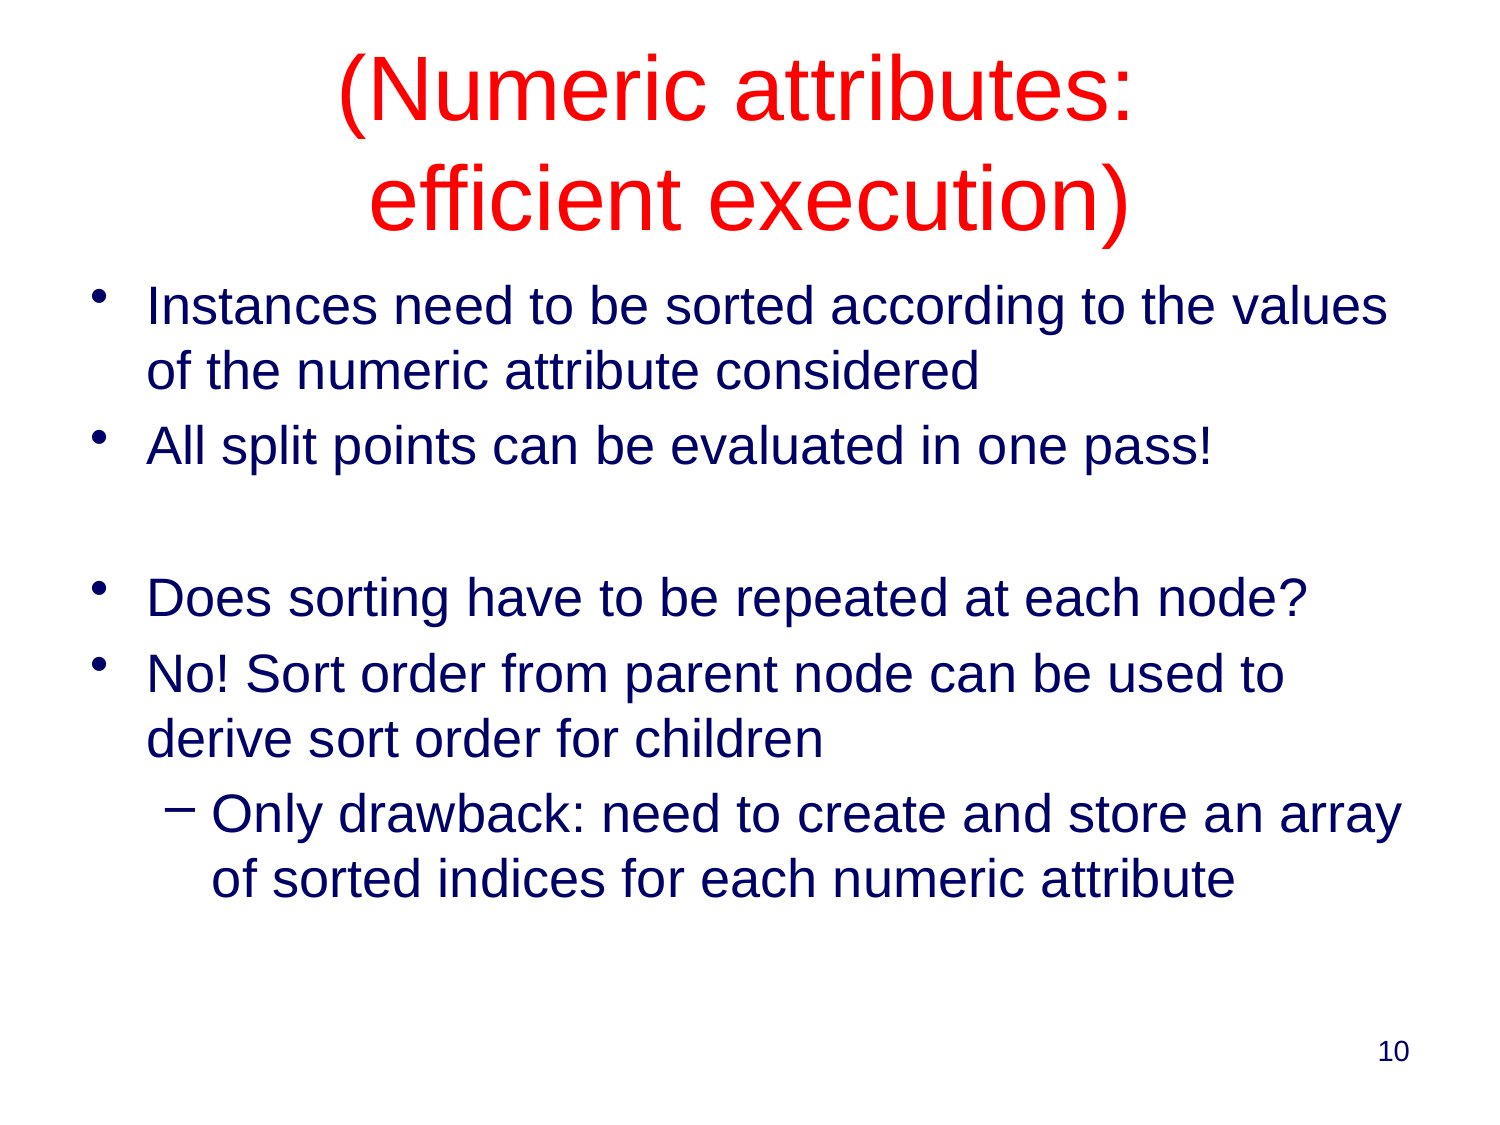

# (Numeric attributes: efficient execution)
Instances need to be sorted according to the values of the numeric attribute considered
All split points can be evaluated in one pass!

Does sorting have to be repeated at each node?
No! Sort order from parent node can be used to derive sort order for children
Only drawback: need to create and store an array of sorted indices for each numeric attribute
10